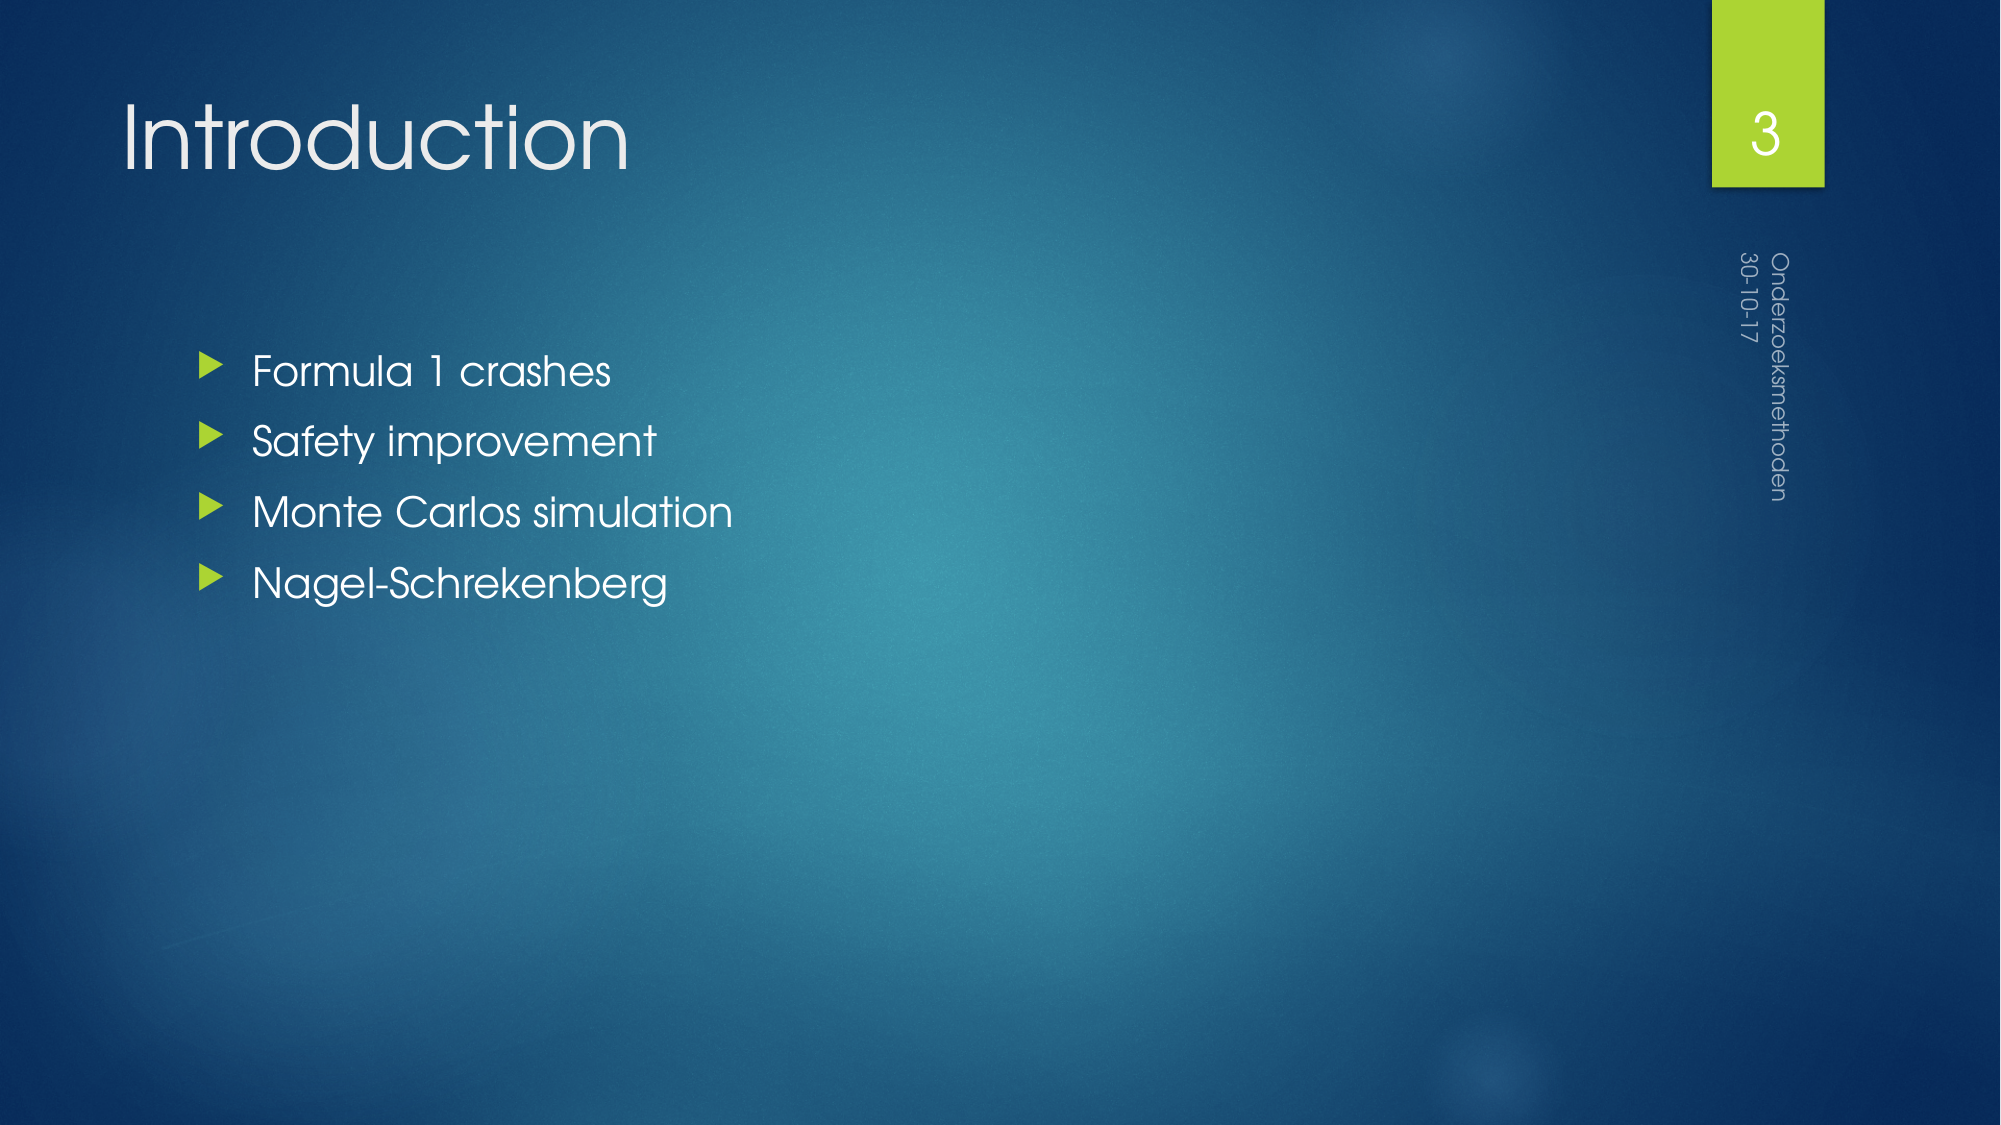

3
# Introduction
30-10-17
Formula 1 crashes
Safety improvement
Monte Carlos simulation
Nagel-Schrekenberg

Onderzoeksmethoden